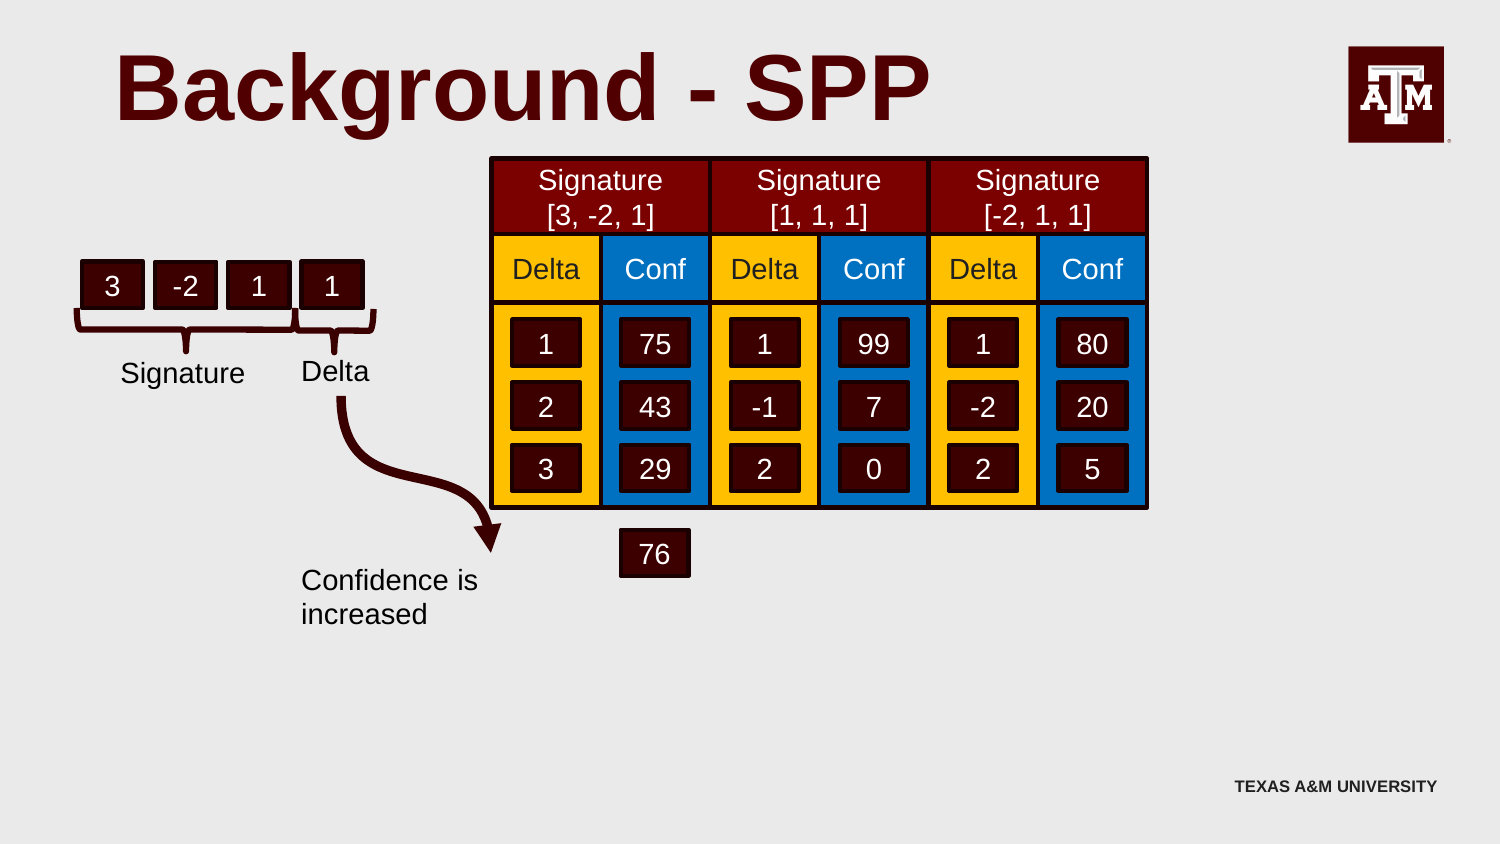

# Background - SPP
Signature
[-2, 1, 1]
Signature
[3, -2, 1]
Signature
[1, 1, 1]

Delta
Conf
Delta
Conf
Delta
Conf
3
1
-2
1

1
75
1
99
1
80
Delta
Signature
2
43
-1
7
-2
20
3
29
2
0
2
5
76
Confidence is increased